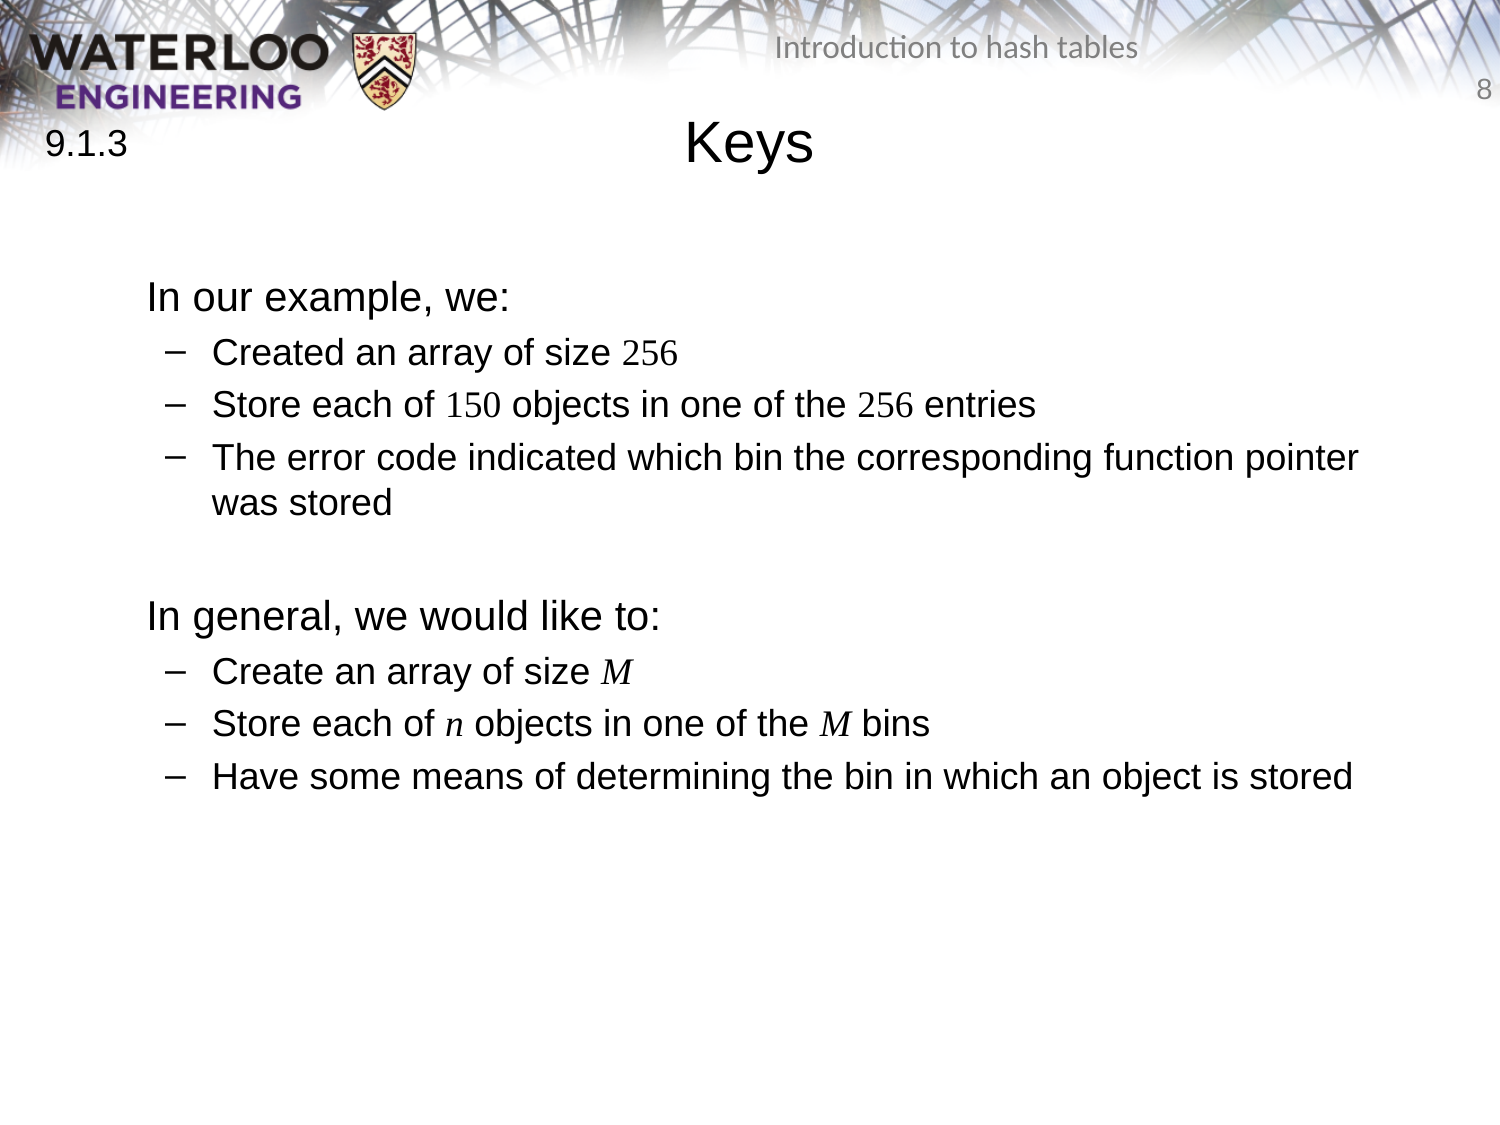

# Keys
9.1.3
	In our example, we:
Created an array of size 256
Store each of 150 objects in one of the 256 entries
The error code indicated which bin the corresponding function pointer was stored

	In general, we would like to:
Create an array of size M
Store each of n objects in one of the M bins
Have some means of determining the bin in which an object is stored